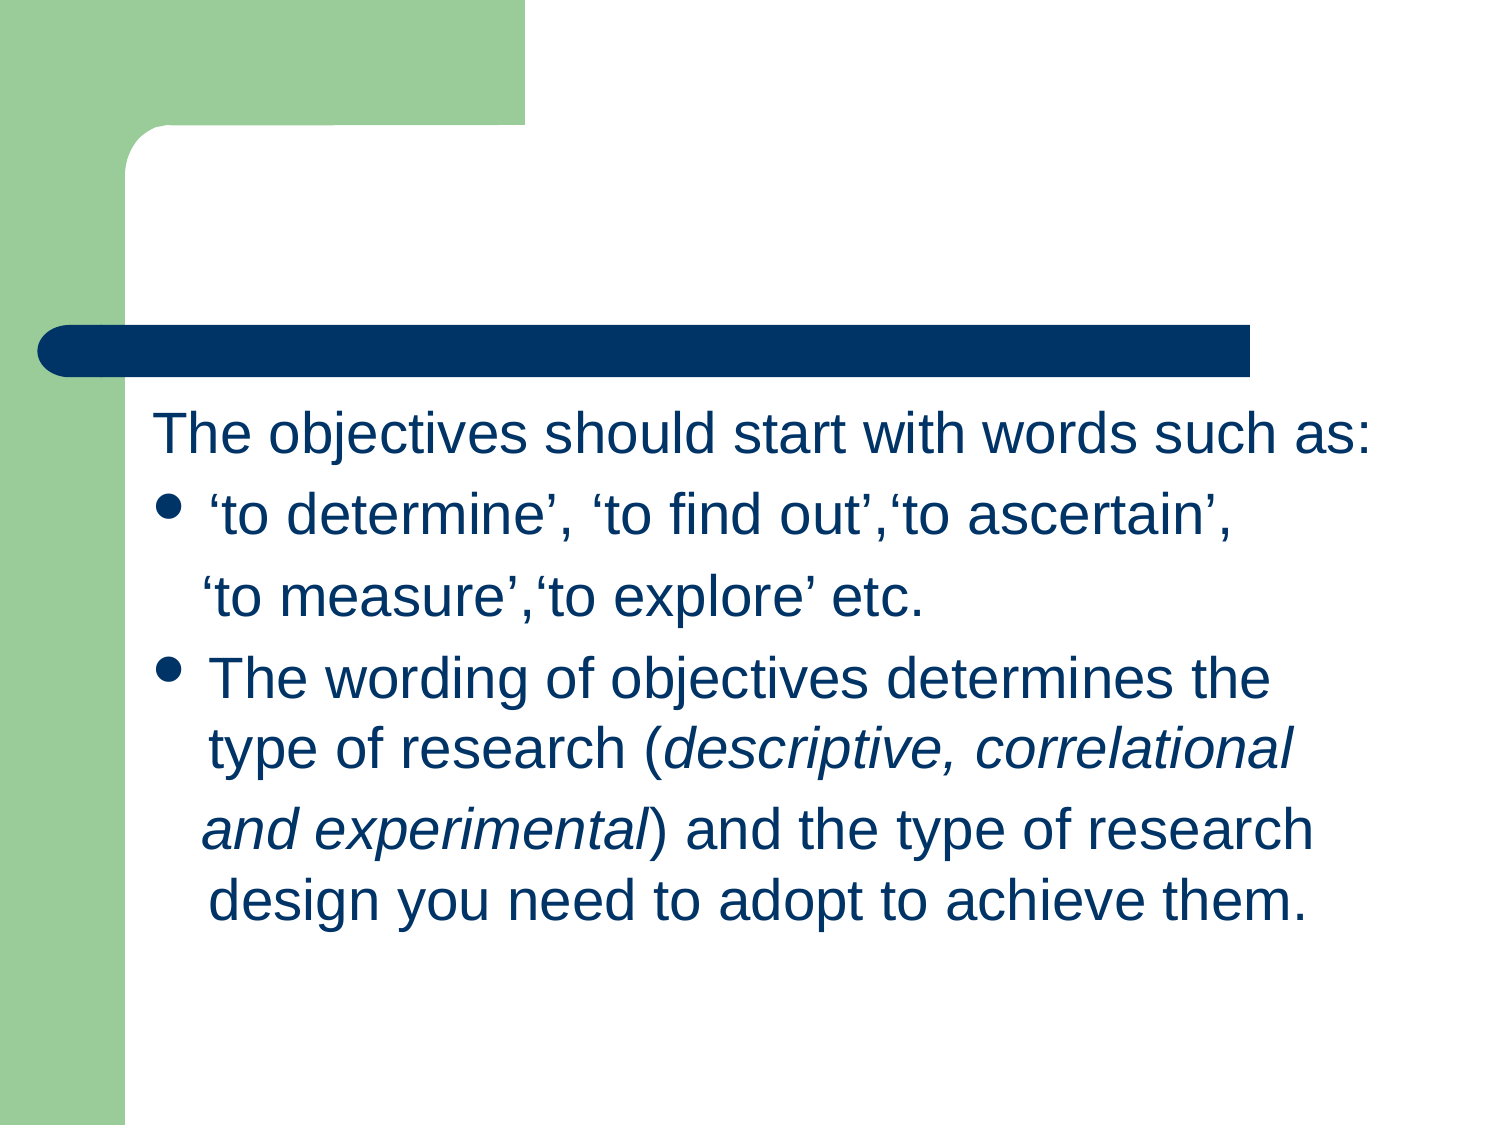

#
The objectives should start with words such as:
‘to determine’, ‘to find out’,‘to ascertain’,
   ‘to measure’,‘to explore’ etc.
The wording of objectives determines the type of research (descriptive, correlational
   and experimental) and the type of research design you need to adopt to achieve them.